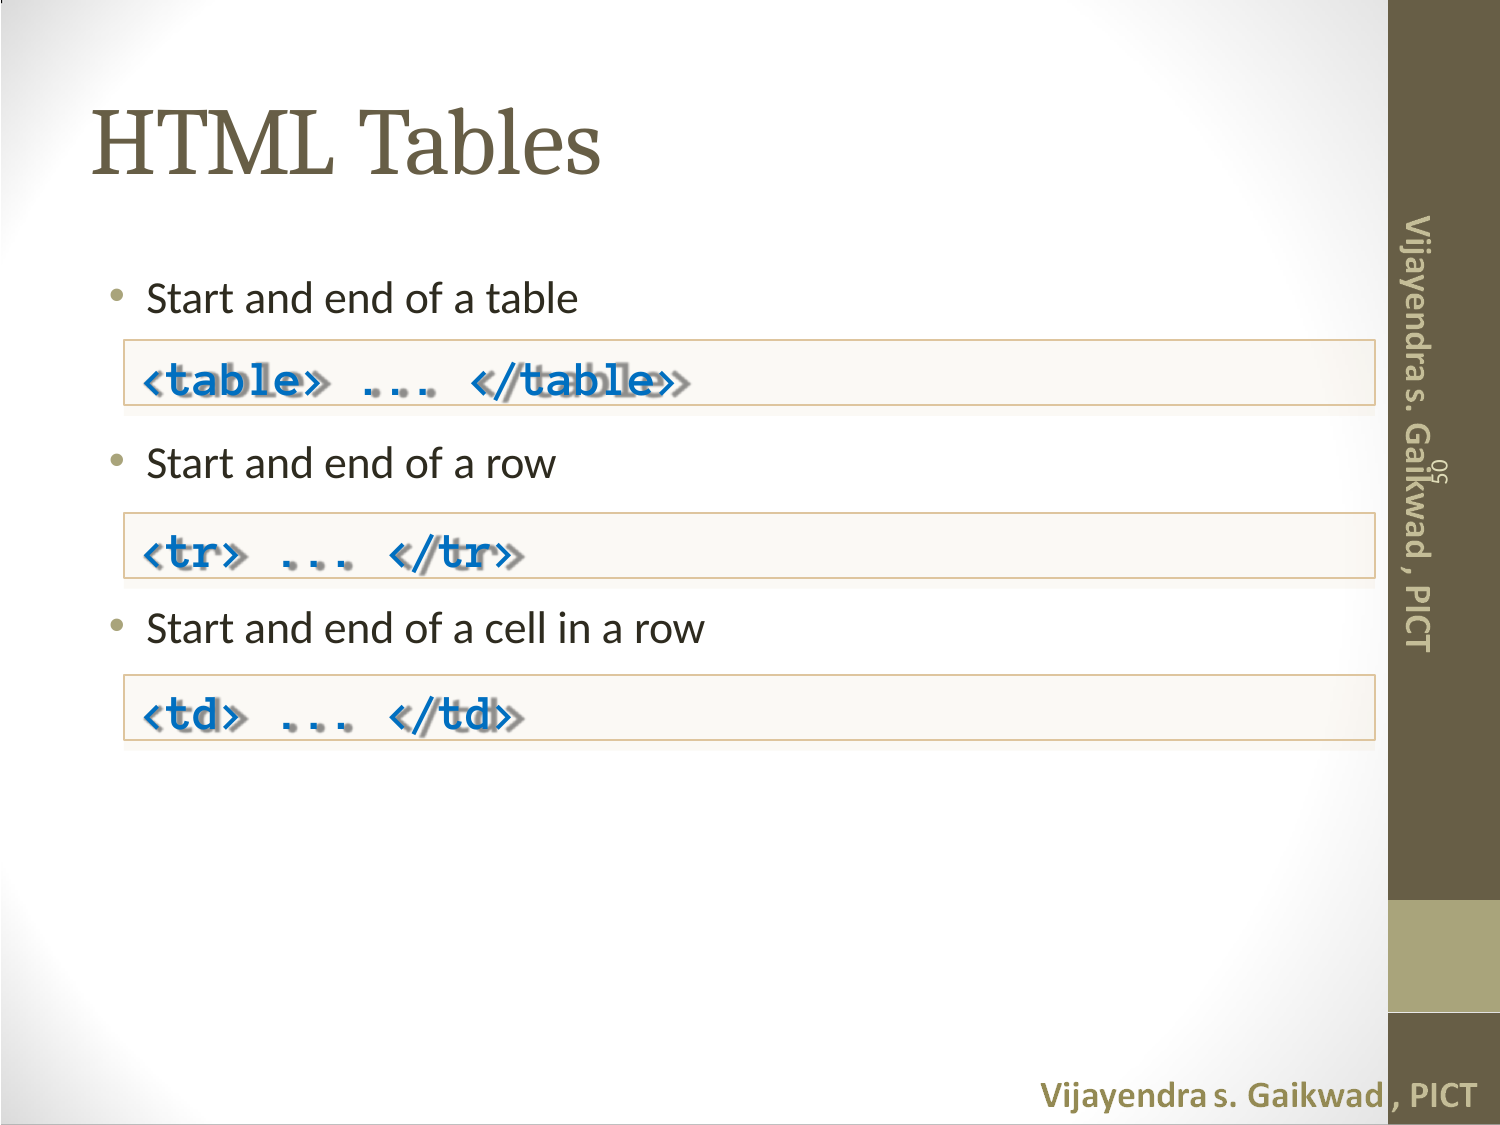

# HTML Tables
Start and end of a table

<table> ... </table>
Start and end of a row
50

<tr> ... </tr>
Start and end of a cell in a row

<td> ... </td>